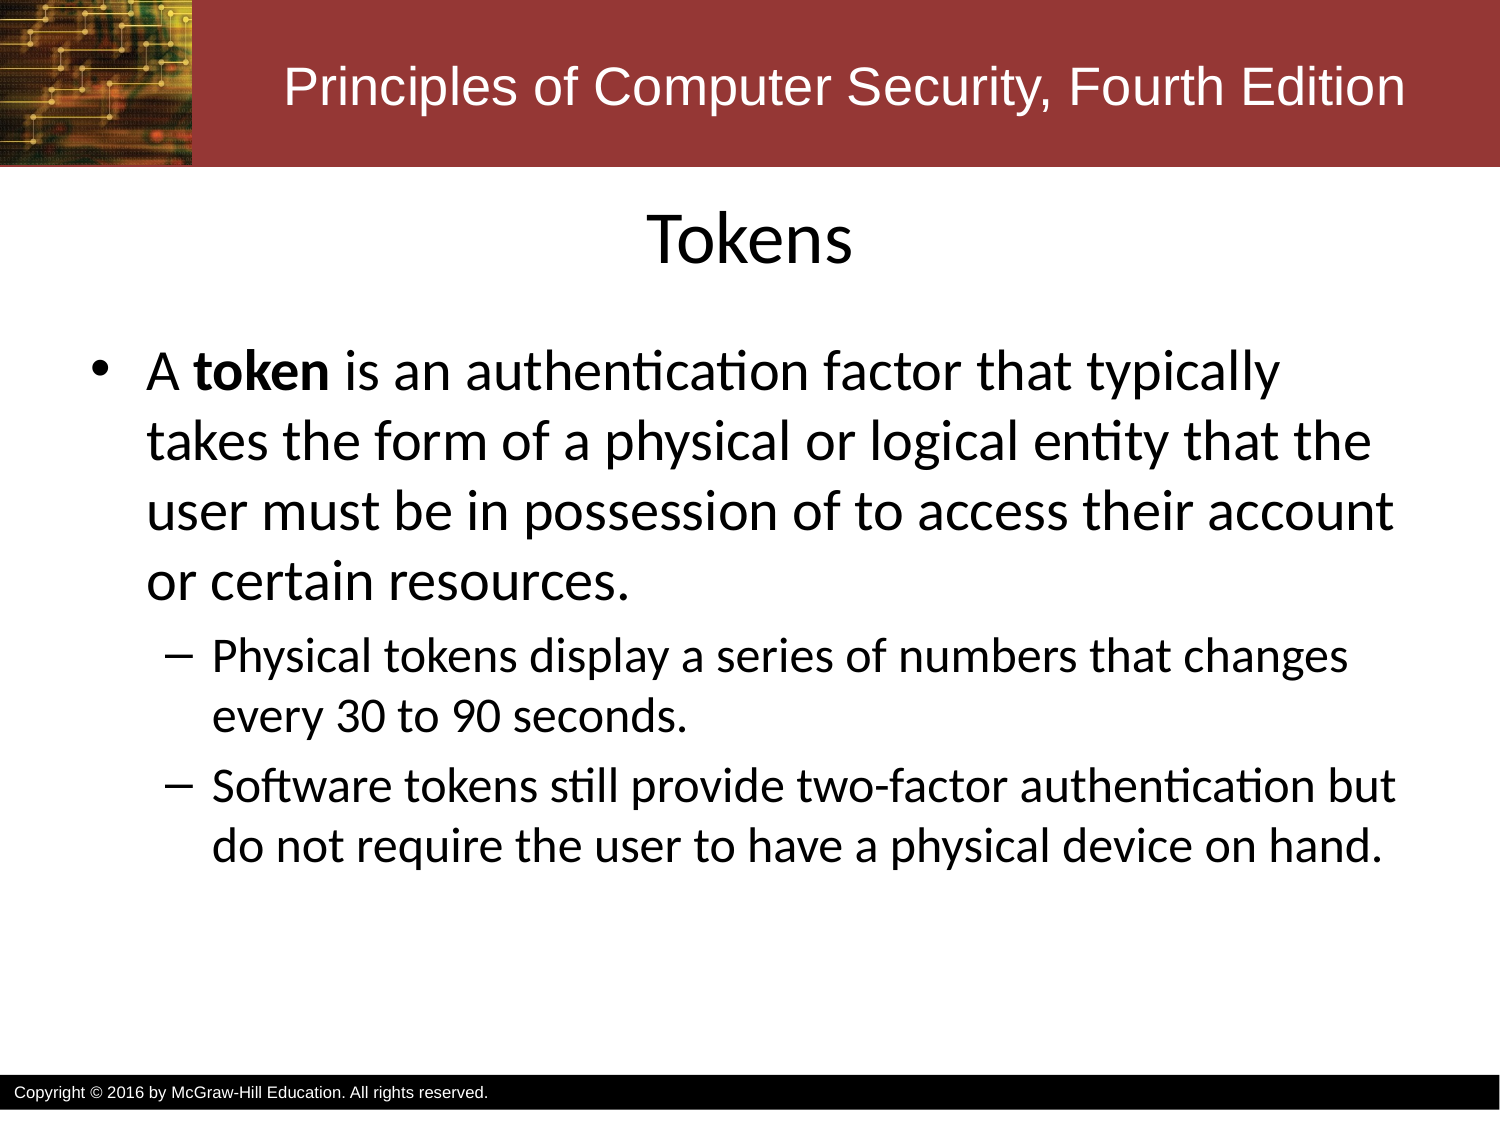

# Tokens
A token is an authentication factor that typically takes the form of a physical or logical entity that the user must be in possession of to access their account or certain resources.
Physical tokens display a series of numbers that changes every 30 to 90 seconds.
Software tokens still provide two-factor authentication but do not require the user to have a physical device on hand.